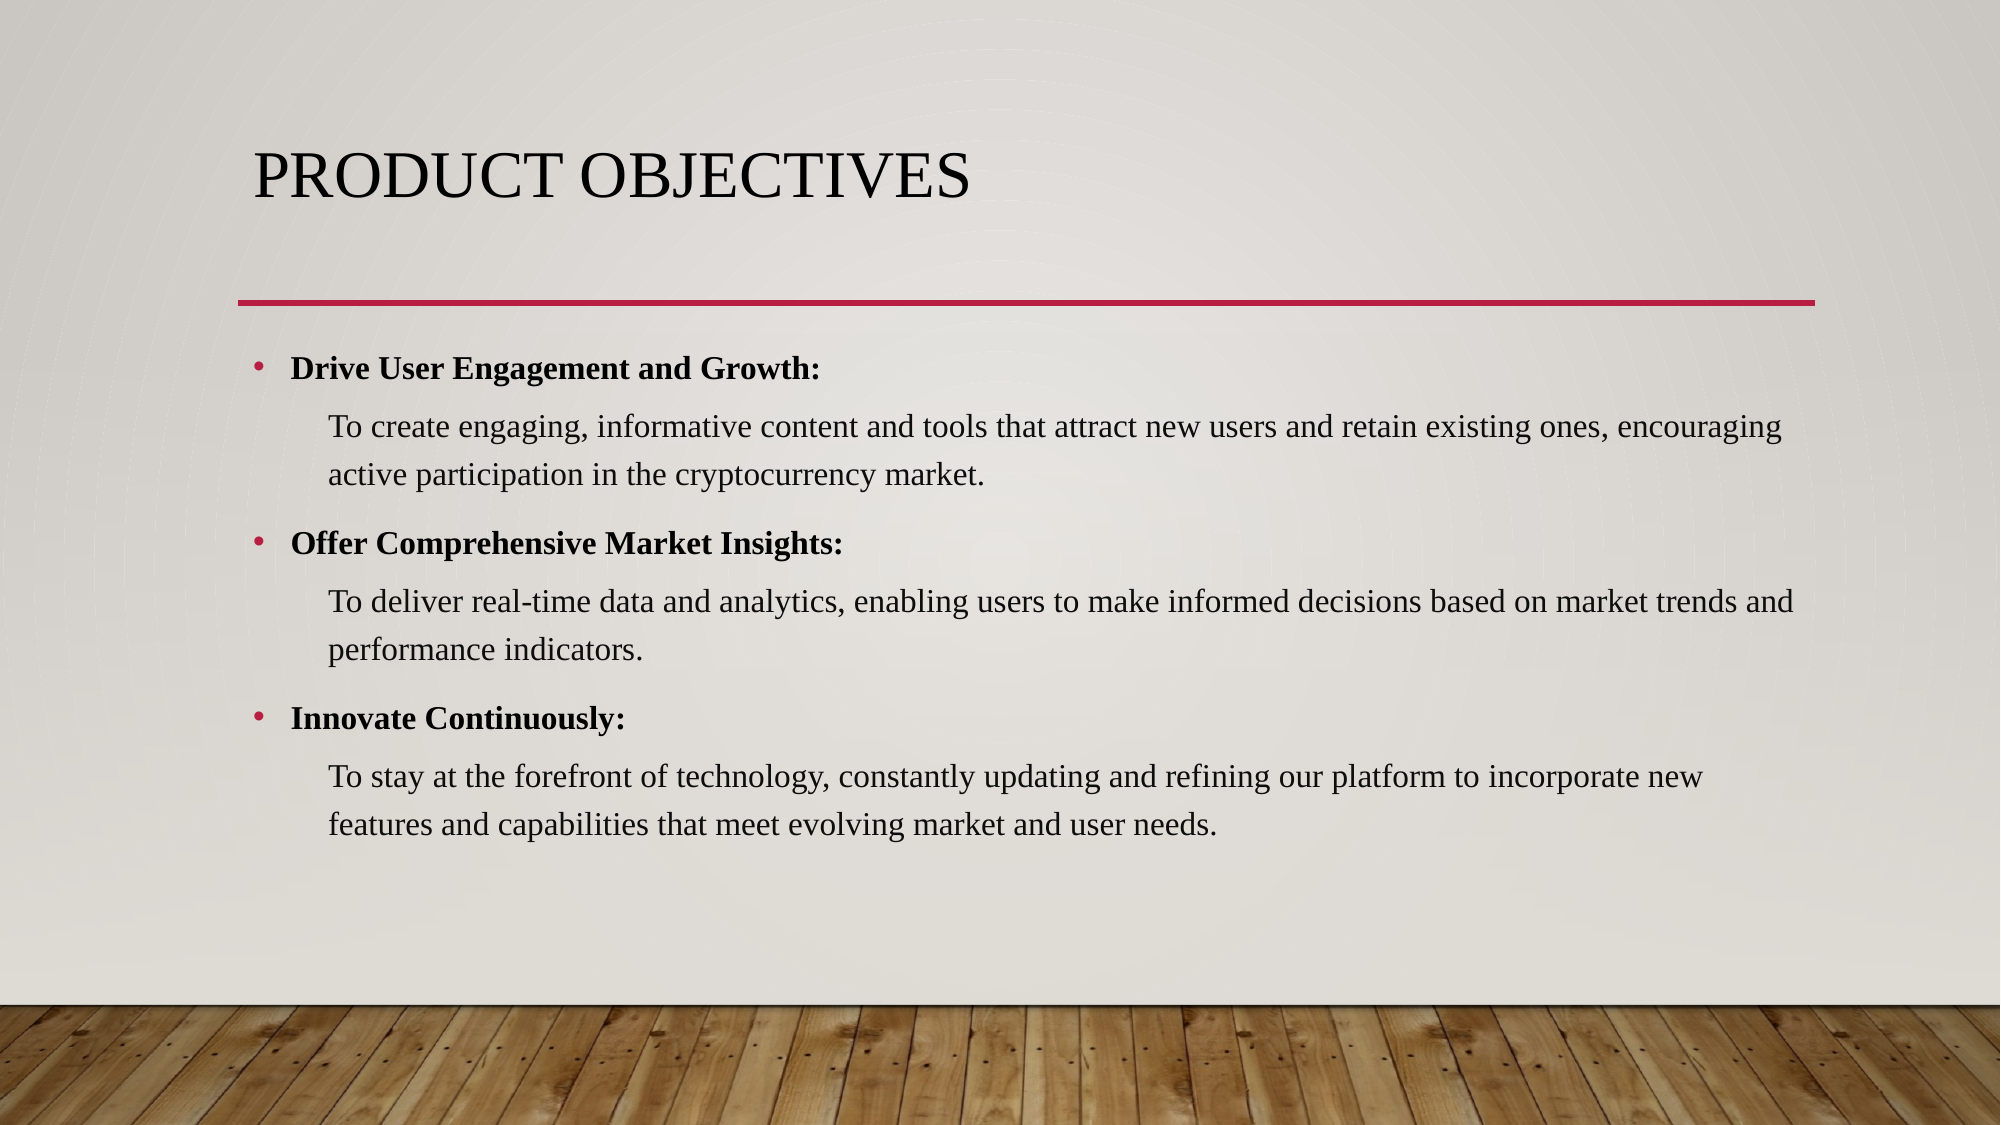

# PRODUCT OBJECTIVES

Drive User Engagement and Growth:
To create engaging, informative content and tools that attract new users and retain existing ones, encouraging active participation in the cryptocurrency market.
Offer Comprehensive Market Insights:
To deliver real-time data and analytics, enabling users to make informed decisions based on market trends and performance indicators.
Innovate Continuously:
To stay at the forefront of technology, constantly updating and refining our platform to incorporate new features and capabilities that meet evolving market and user needs.